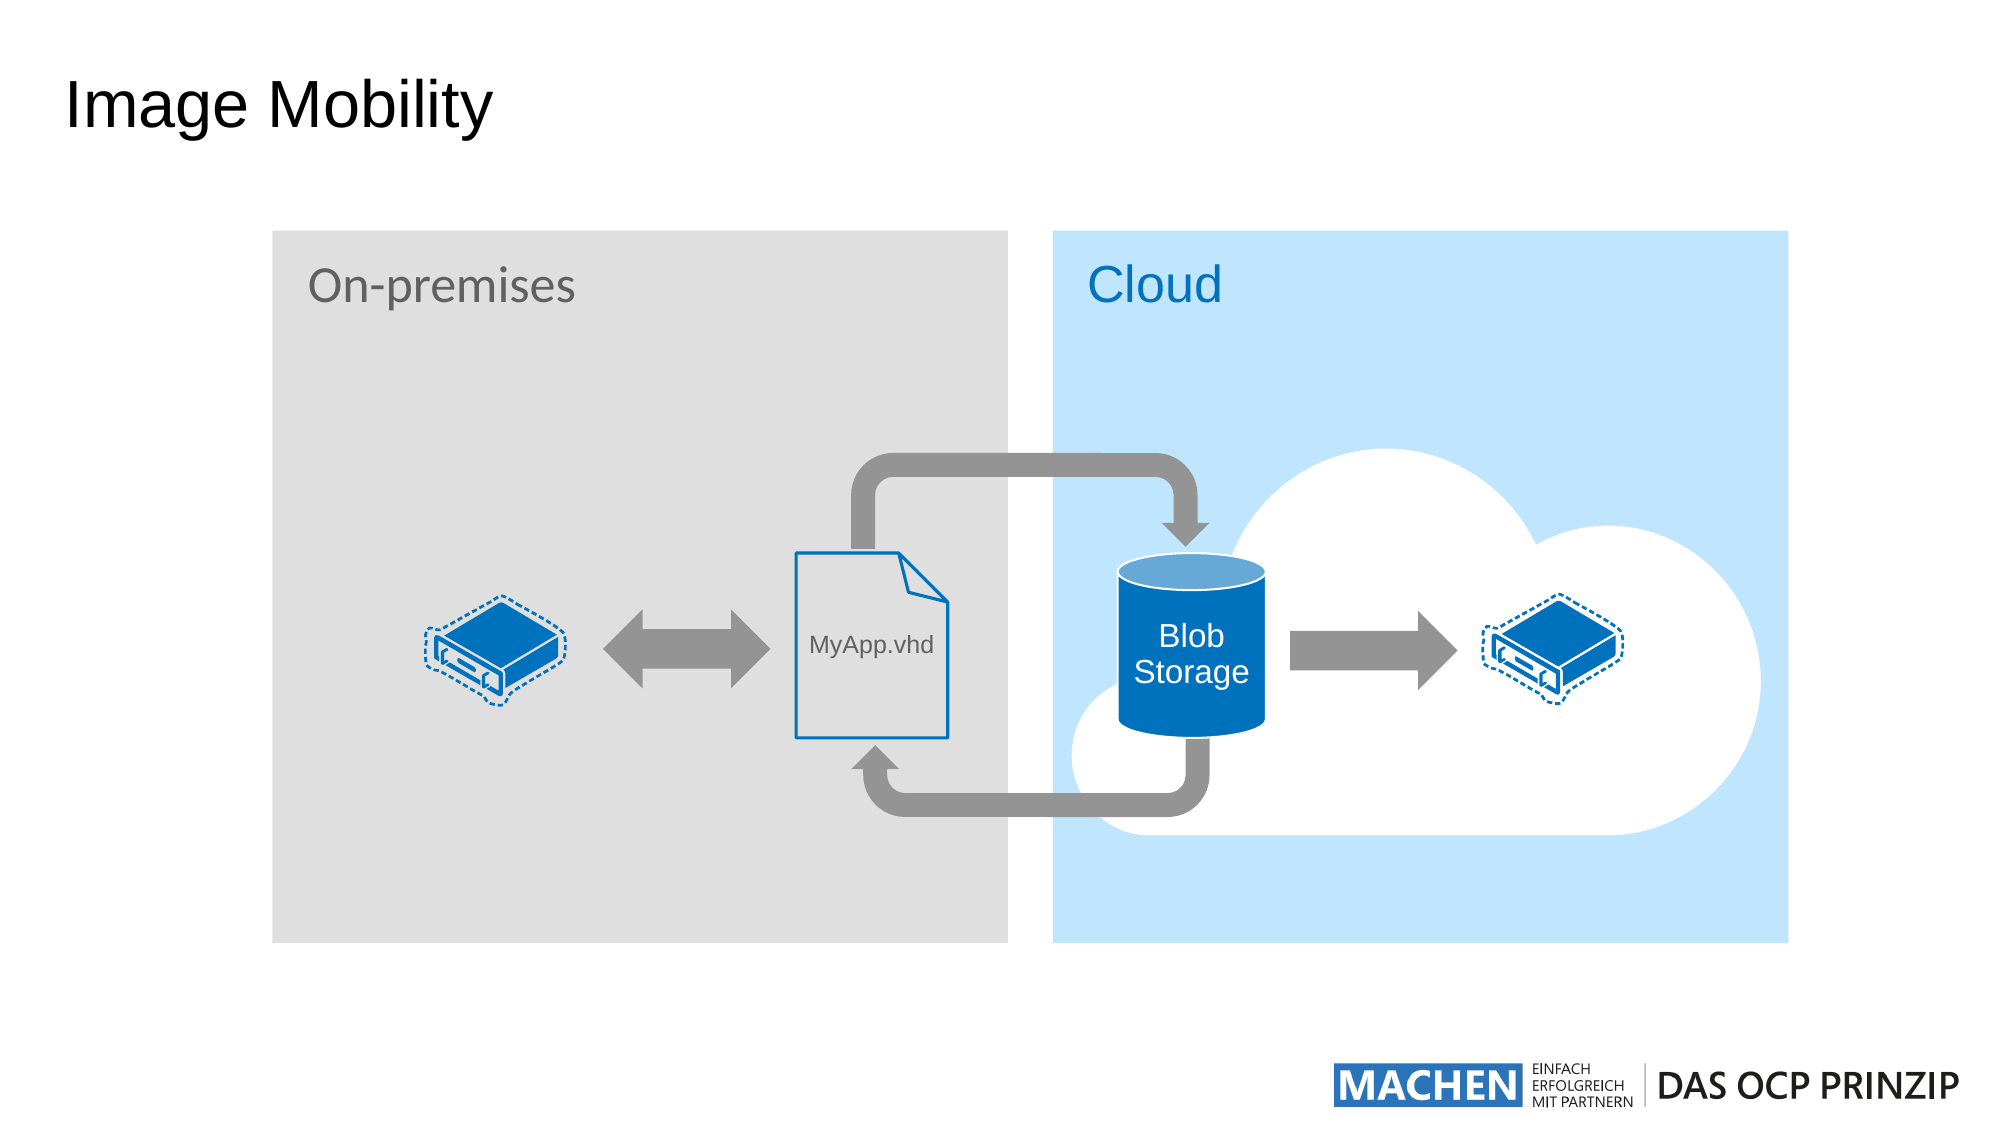

# Image Mobility
On-premises
Cloud

MyApp.vhd
Blob Storage